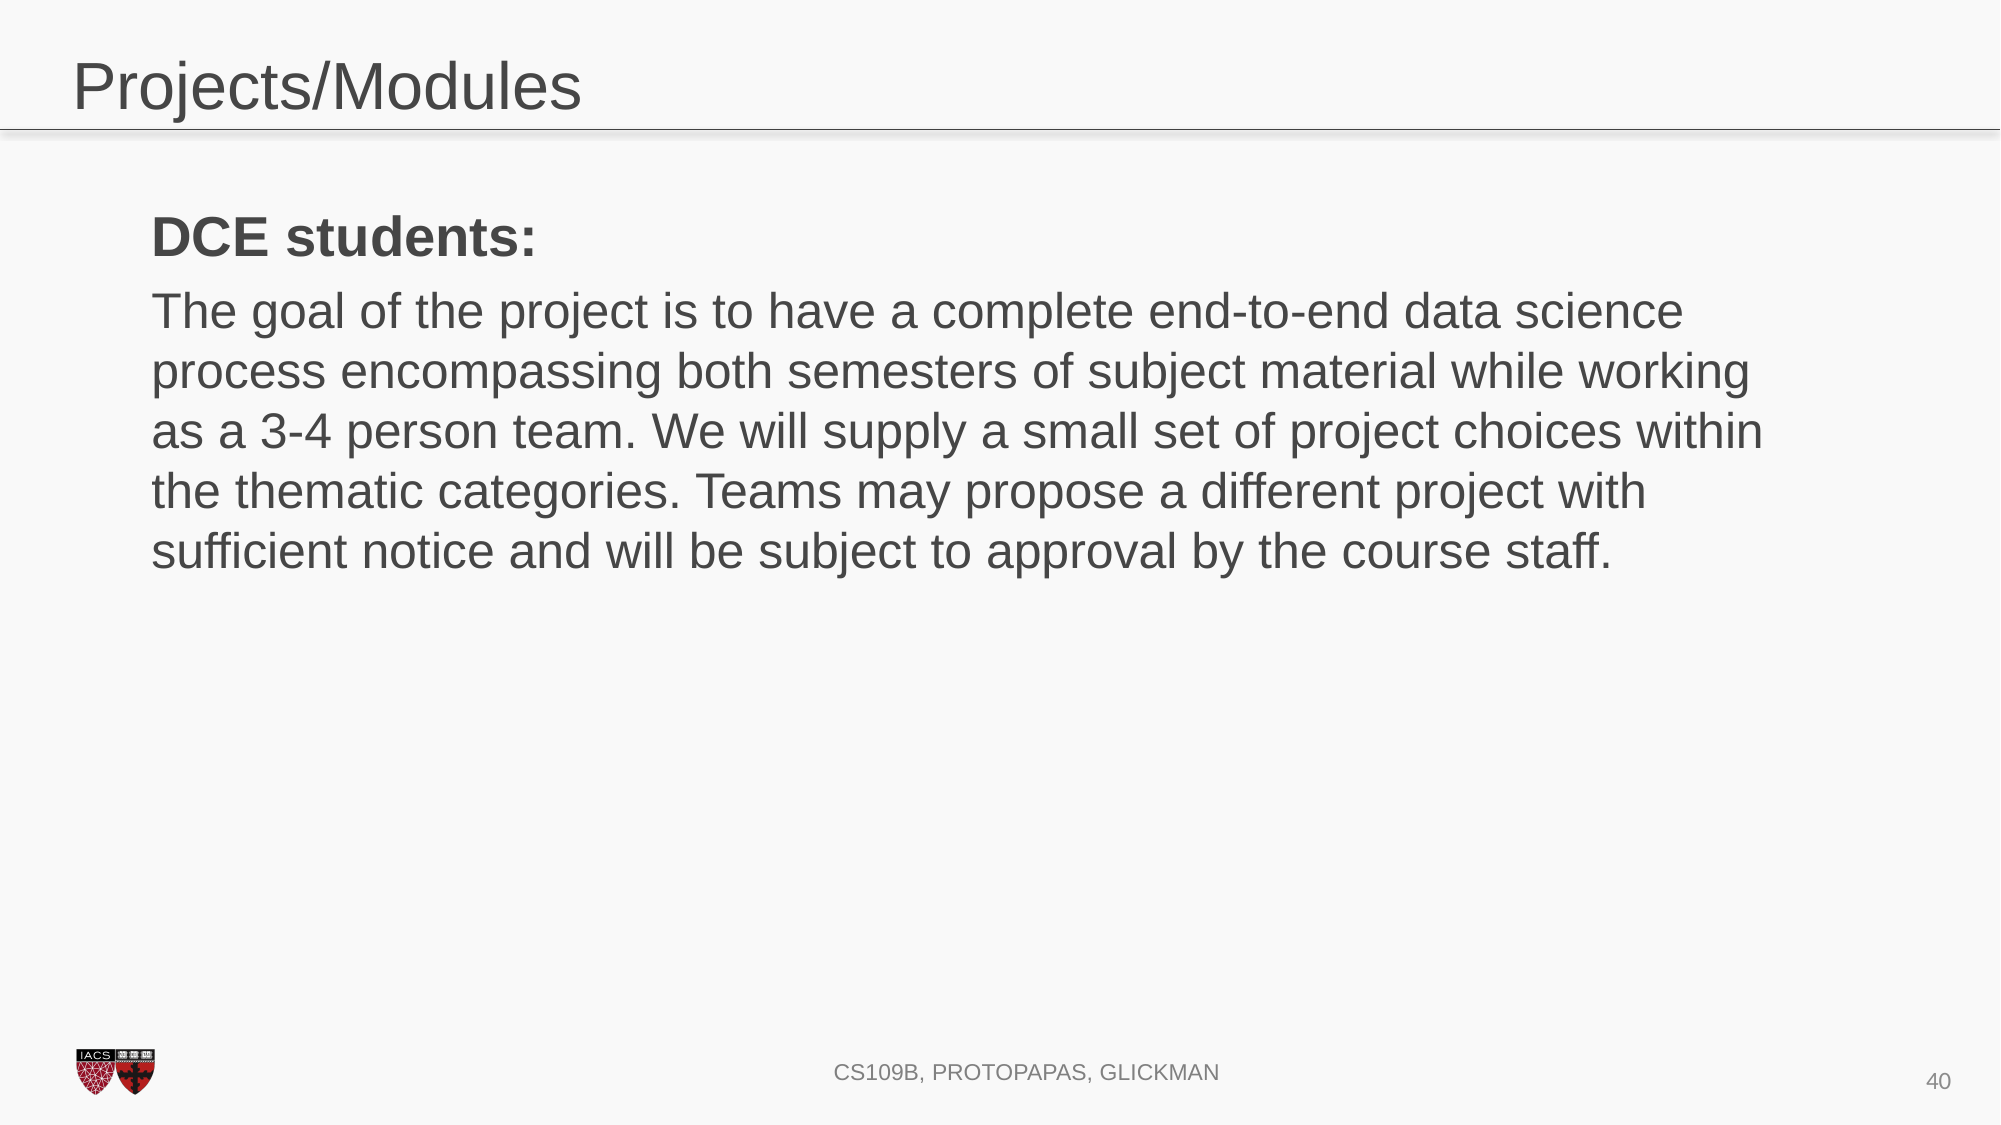

# Projects/Modules
DCE students:
The goal of the project is to have a complete end-to-end data science process encompassing both semesters of subject material while working as a 3-4 person team. We will supply a small set of project choices within the thematic categories. Teams may propose a different project with sufficient notice and will be subject to approval by the course staff.

40